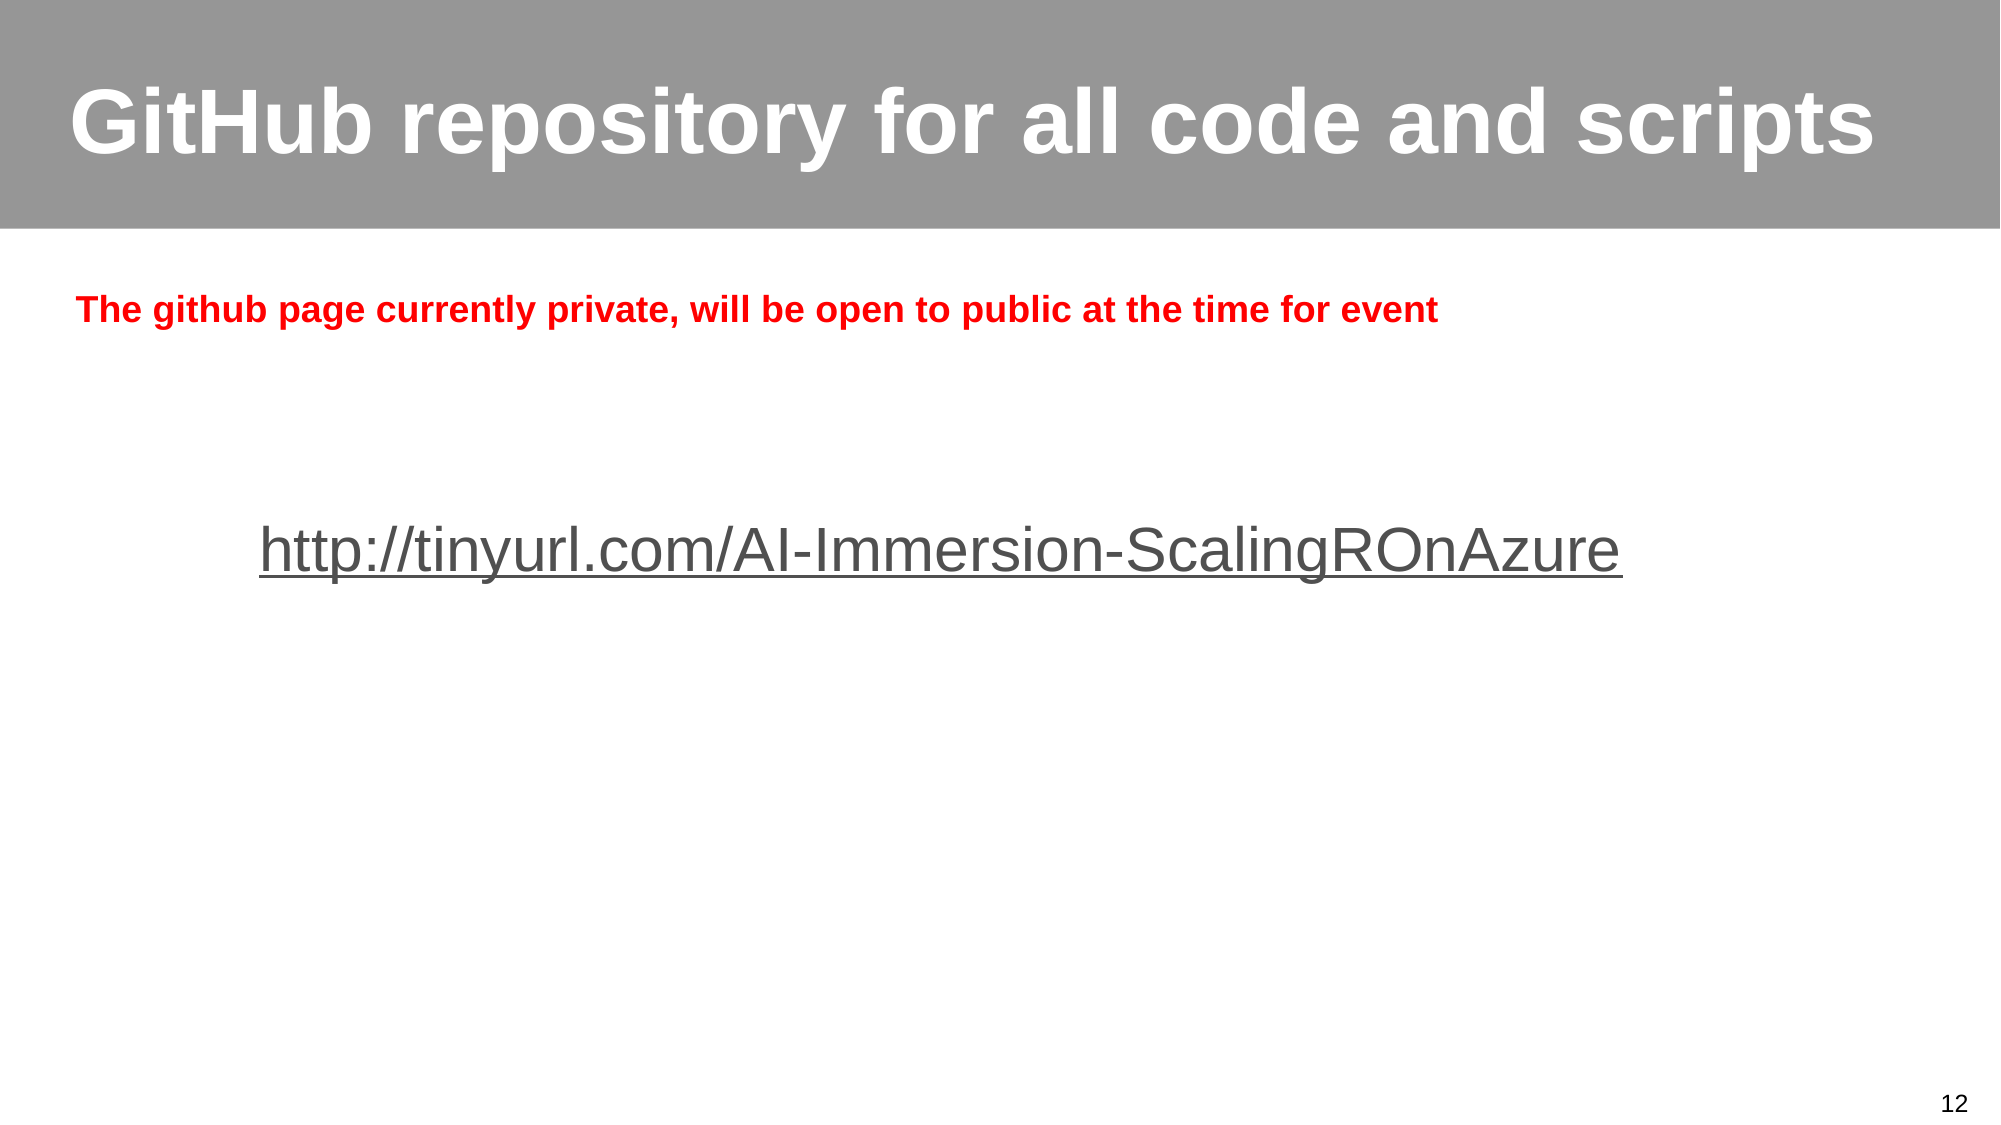

GitHub repository for all code and scripts
The github page currently private, will be open to public at the time for event
http://tinyurl.com/AI-Immersion-ScalingROnAzure
12